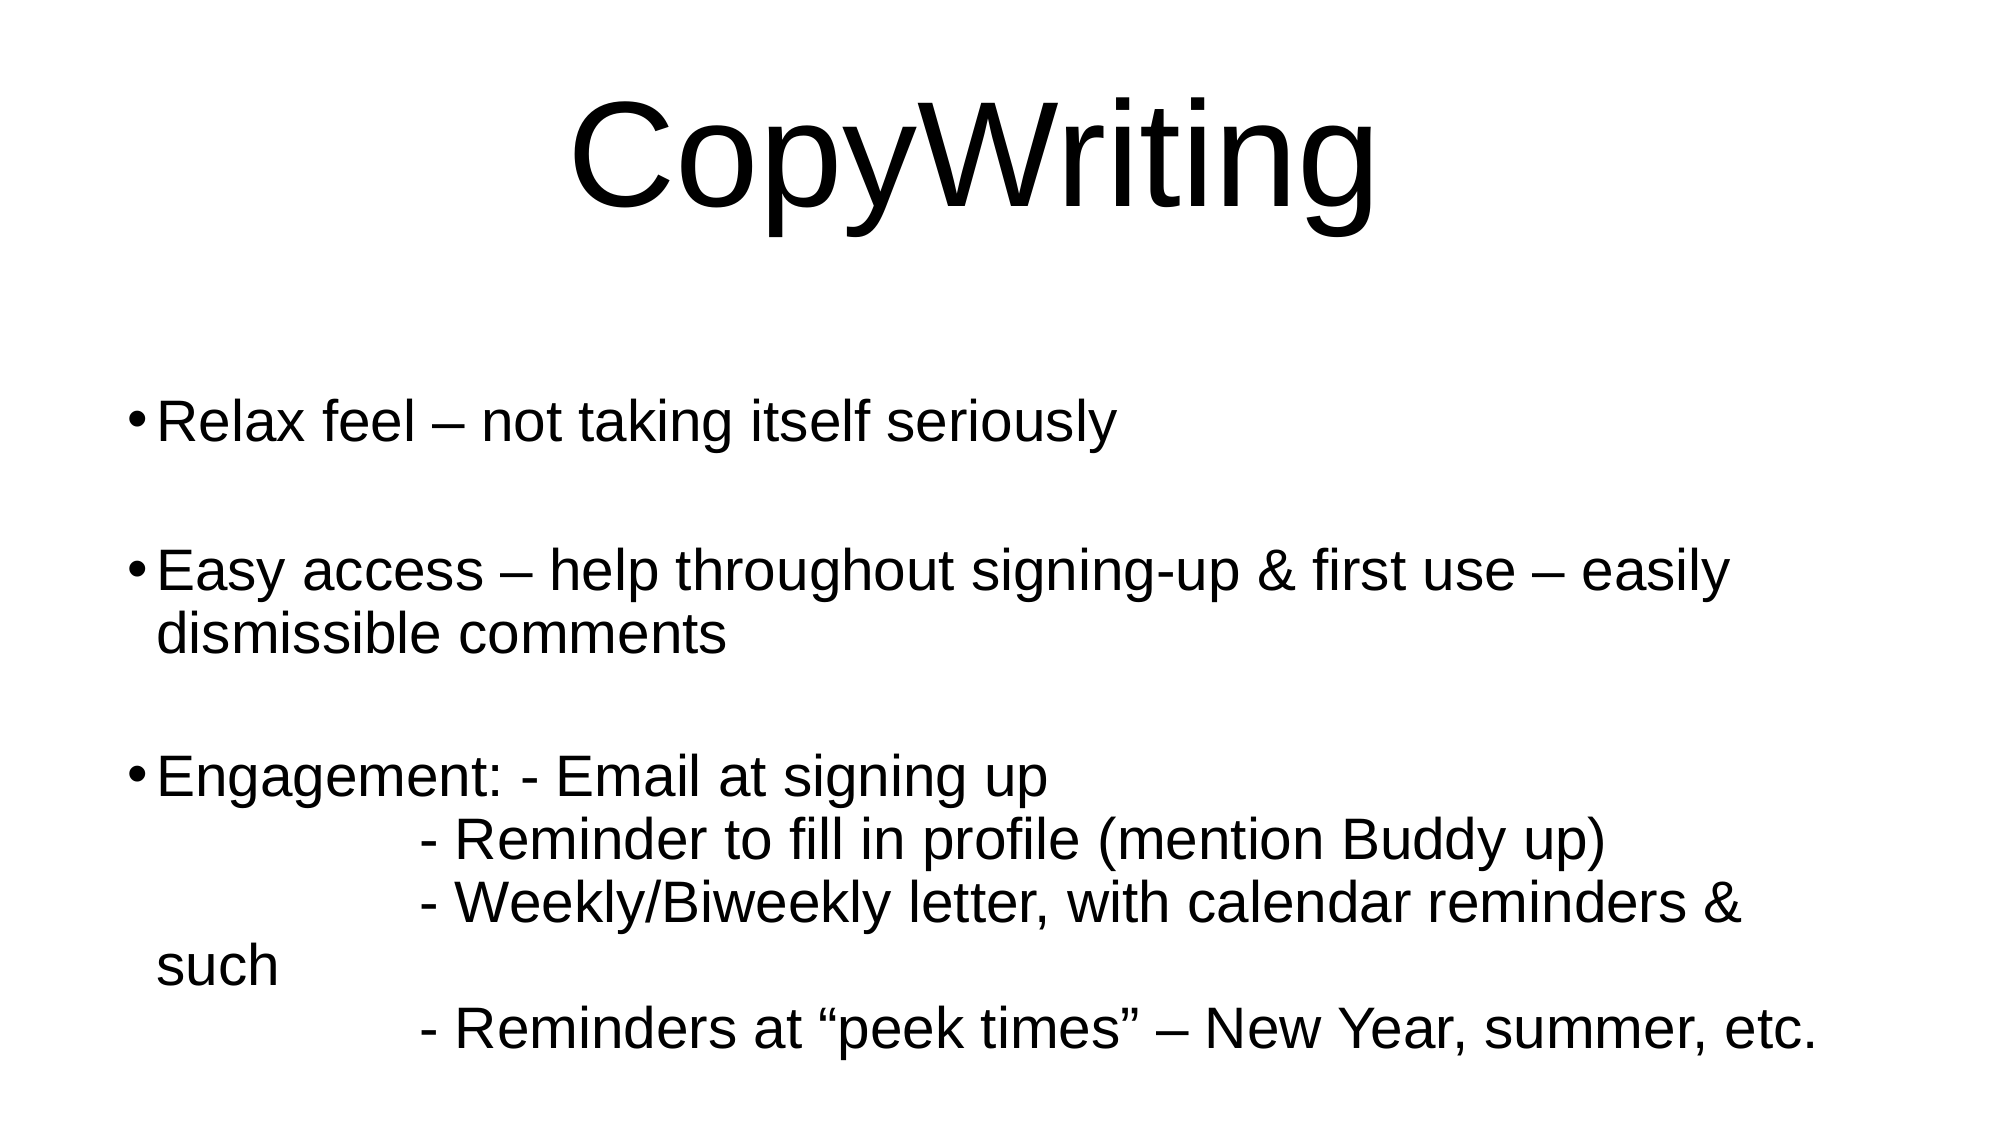

# CopyWriting
Relax feel – not taking itself seriously
Easy access – help throughout signing-up & first use – easily dismissible comments
Engagement: - Email at signing up
	         - Reminder to fill in profile (mention Buddy up)
	         - Weekly/Biweekly letter, with calendar reminders & such
	         - Reminders at “peek times” – New Year, summer, etc.